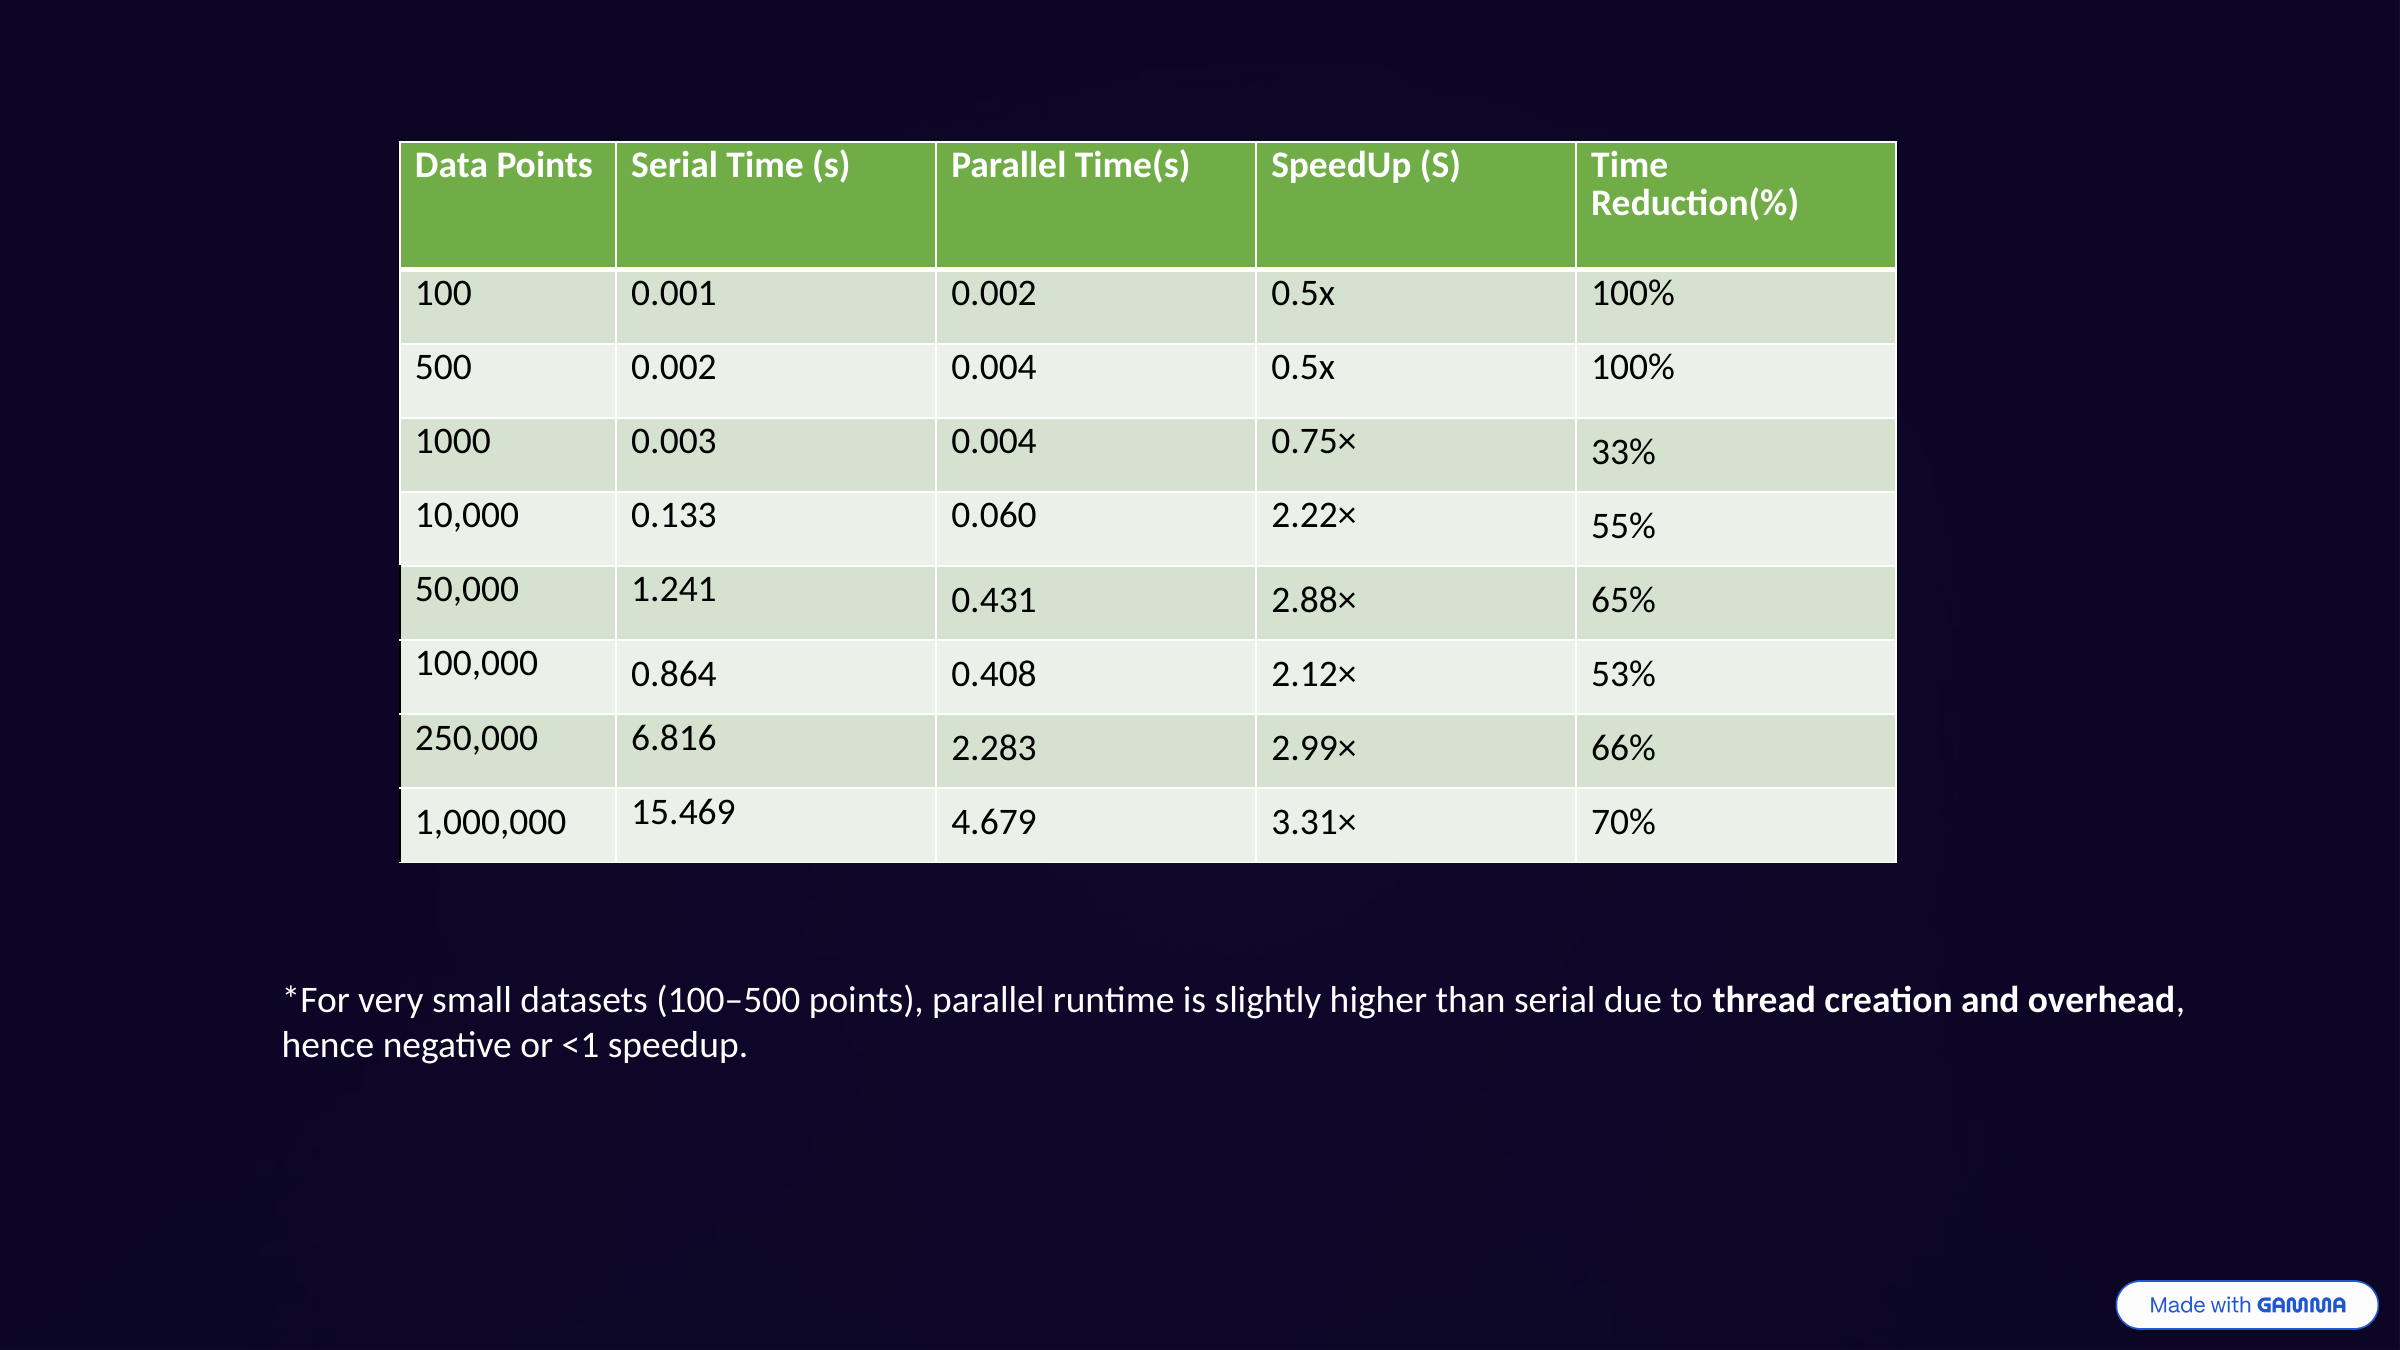

| Data Points | Serial Time (s) | Parallel Time(s) | SpeedUp (S) | Time Reduction(%) |
| --- | --- | --- | --- | --- |
| 100 | 0.001 | 0.002 | 0.5x | 100% |
| 500 | 0.002 | 0.004 | 0.5x | 100% |
| 1000 | 0.003 | 0.004 | 0.75× | 33% |
| 10,000 | 0.133 | 0.060 | 2.22× | 55% |
| 50,000 | 1.241 | 0.431 | 2.88× | 65% |
| 100,000 | 0.864 | 0.408 | 2.12× | 53% |
| 250,000 | 6.816 | 2.283 | 2.99× | 66% |
| 1,000,000 | 15.469 | 4.679 | 3.31× | 70% |
*For very small datasets (100–500 points), parallel runtime is slightly higher than serial due to thread creation and overhead, hence negative or <1 speedup.